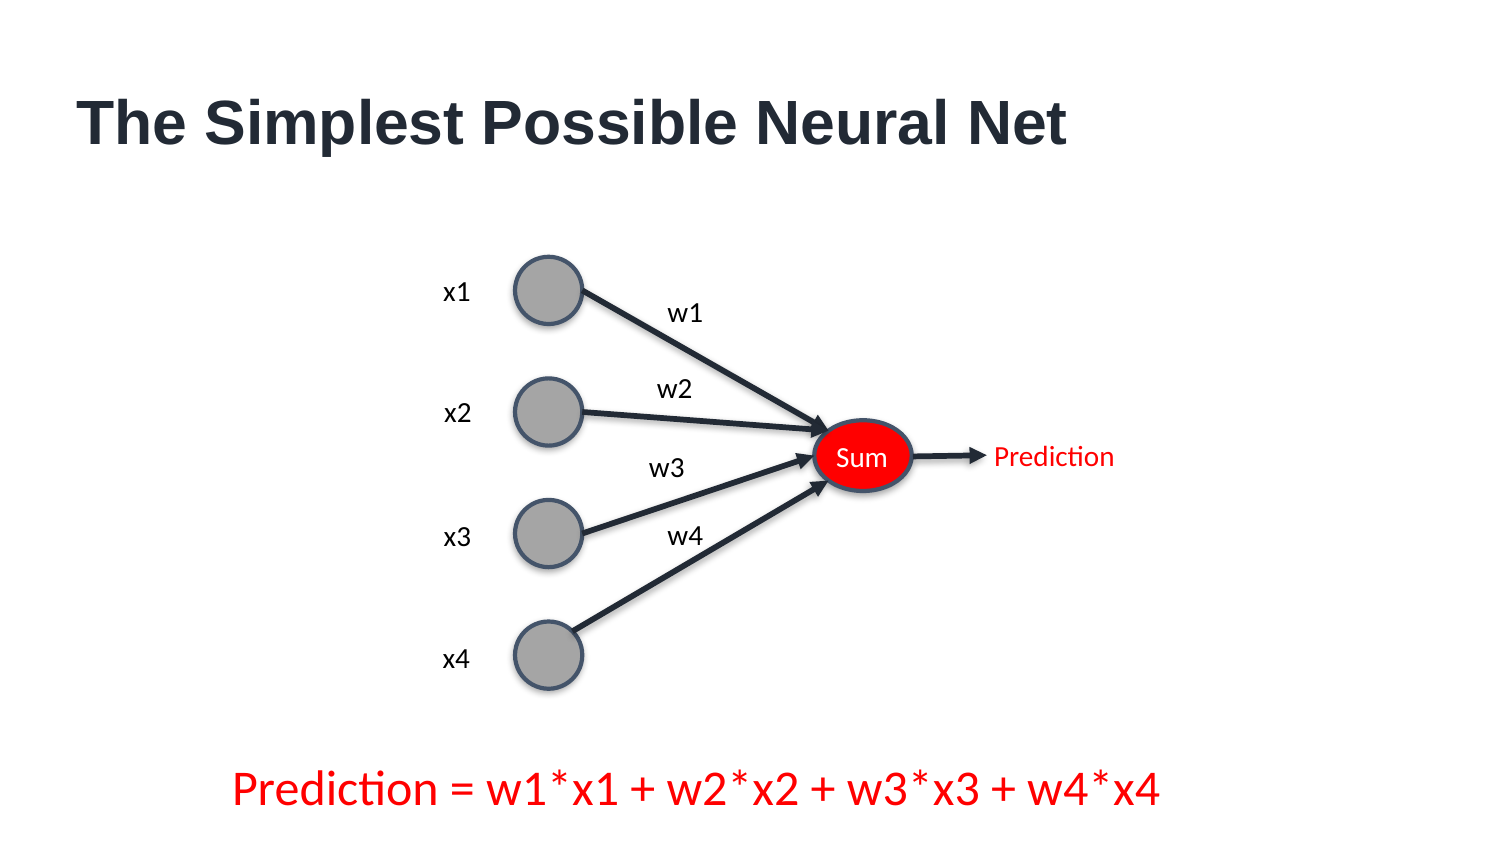

The Simplest Possible Neural Net

x1
w1
w2

x2
Sum
Prediction
w3

w4
x3

x4
Prediction = w1*x1 + w2*x2 + w3*x3 + w4*x4